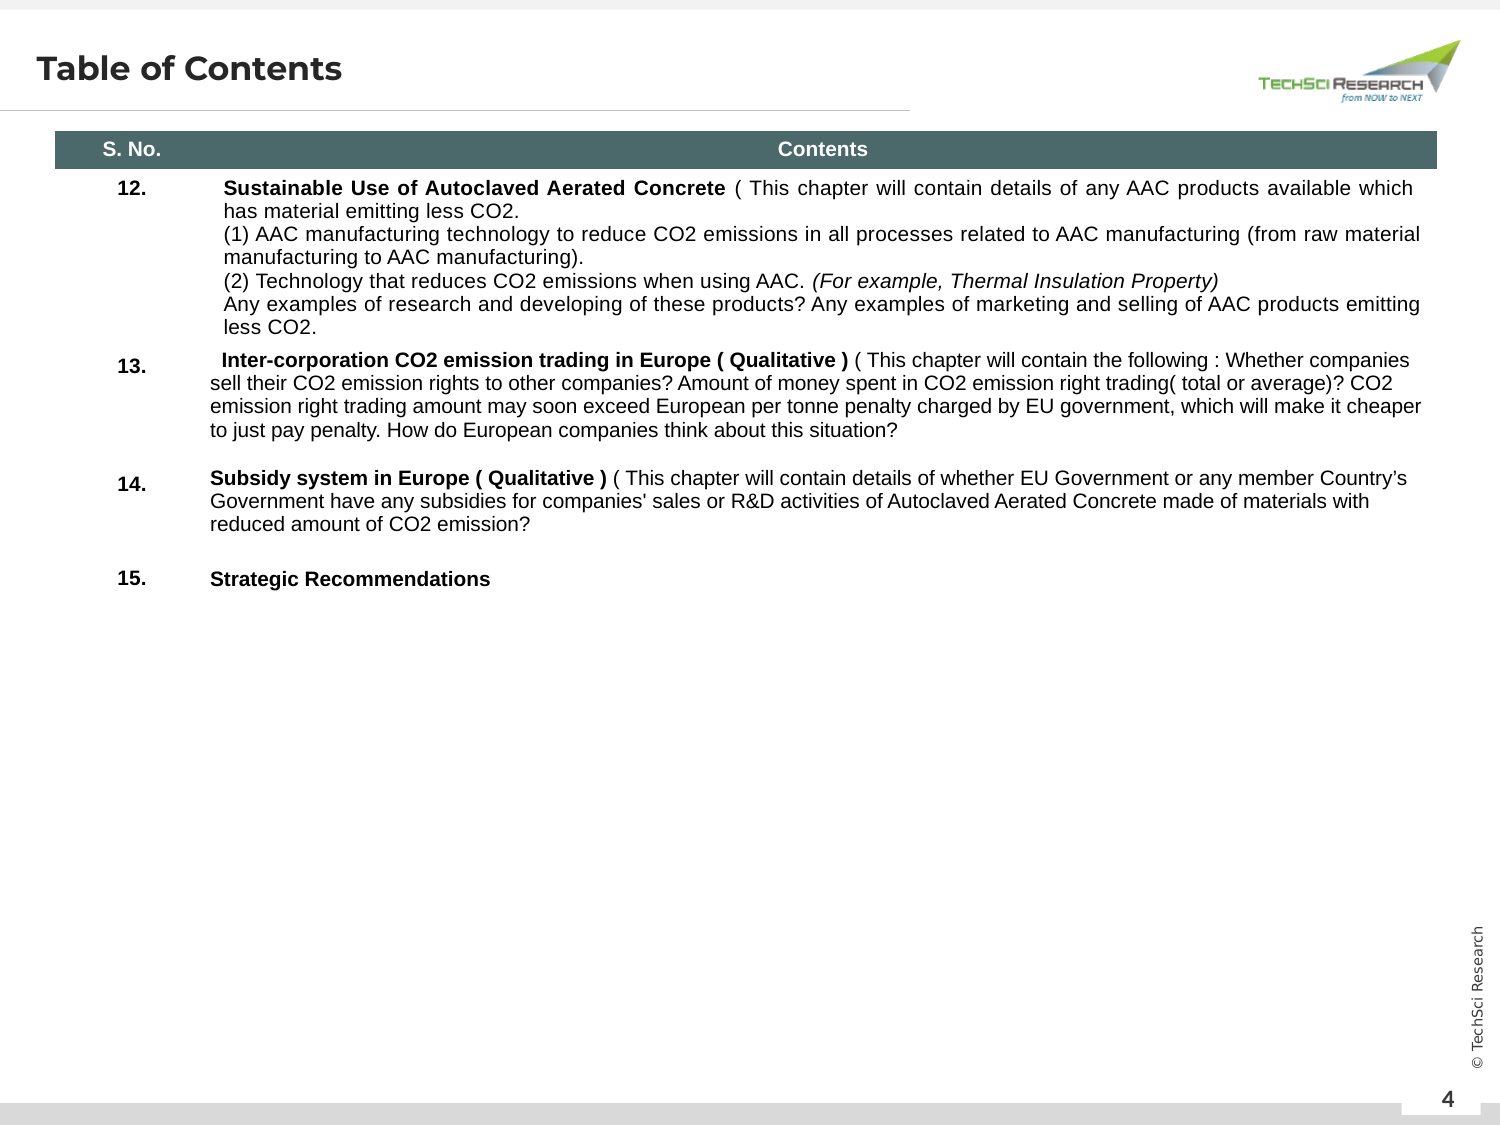

Table of Contents
| S. No. | Contents |  |
| --- | --- | --- |
| 12. | Sustainable Use of Autoclaved Aerated Concrete ( This chapter will contain details of any AAC products available which has material emitting less CO2. (1) AAC manufacturing technology to reduce CO2 emissions in all processes related to AAC manufacturing (from raw material manufacturing to AAC manufacturing). (2) Technology that reduces CO2 emissions when using AAC. (For example, Thermal Insulation Property) Any examples of research and developing of these products? Any examples of marketing and selling of AAC products emitting less CO2. |  |
| 13. | Inter-corporation CO2 emission trading in Europe ( Qualitative ) ( This chapter will contain the following : Whether companies sell their CO2 emission rights to other companies? Amount of money spent in CO2 emission right trading( total or average)? CO2 emission right trading amount may soon exceed European per tonne penalty charged by EU government, which will make it cheaper to just pay penalty. How do European companies think about this situation? |  |
| 14. | Subsidy system in Europe ( Qualitative ) ( This chapter will contain details of whether EU Government or any member Country’s Government have any subsidies for companies' sales or R&D activities of Autoclaved Aerated Concrete made of materials with reduced amount of CO2 emission? |  |
| 15. | Strategic Recommendations |  |
|  |  |  |
|  |  |  |
|  |  |  |
|  |  |  |
|  |  |  |
|  |  |  |
|  |  |  |